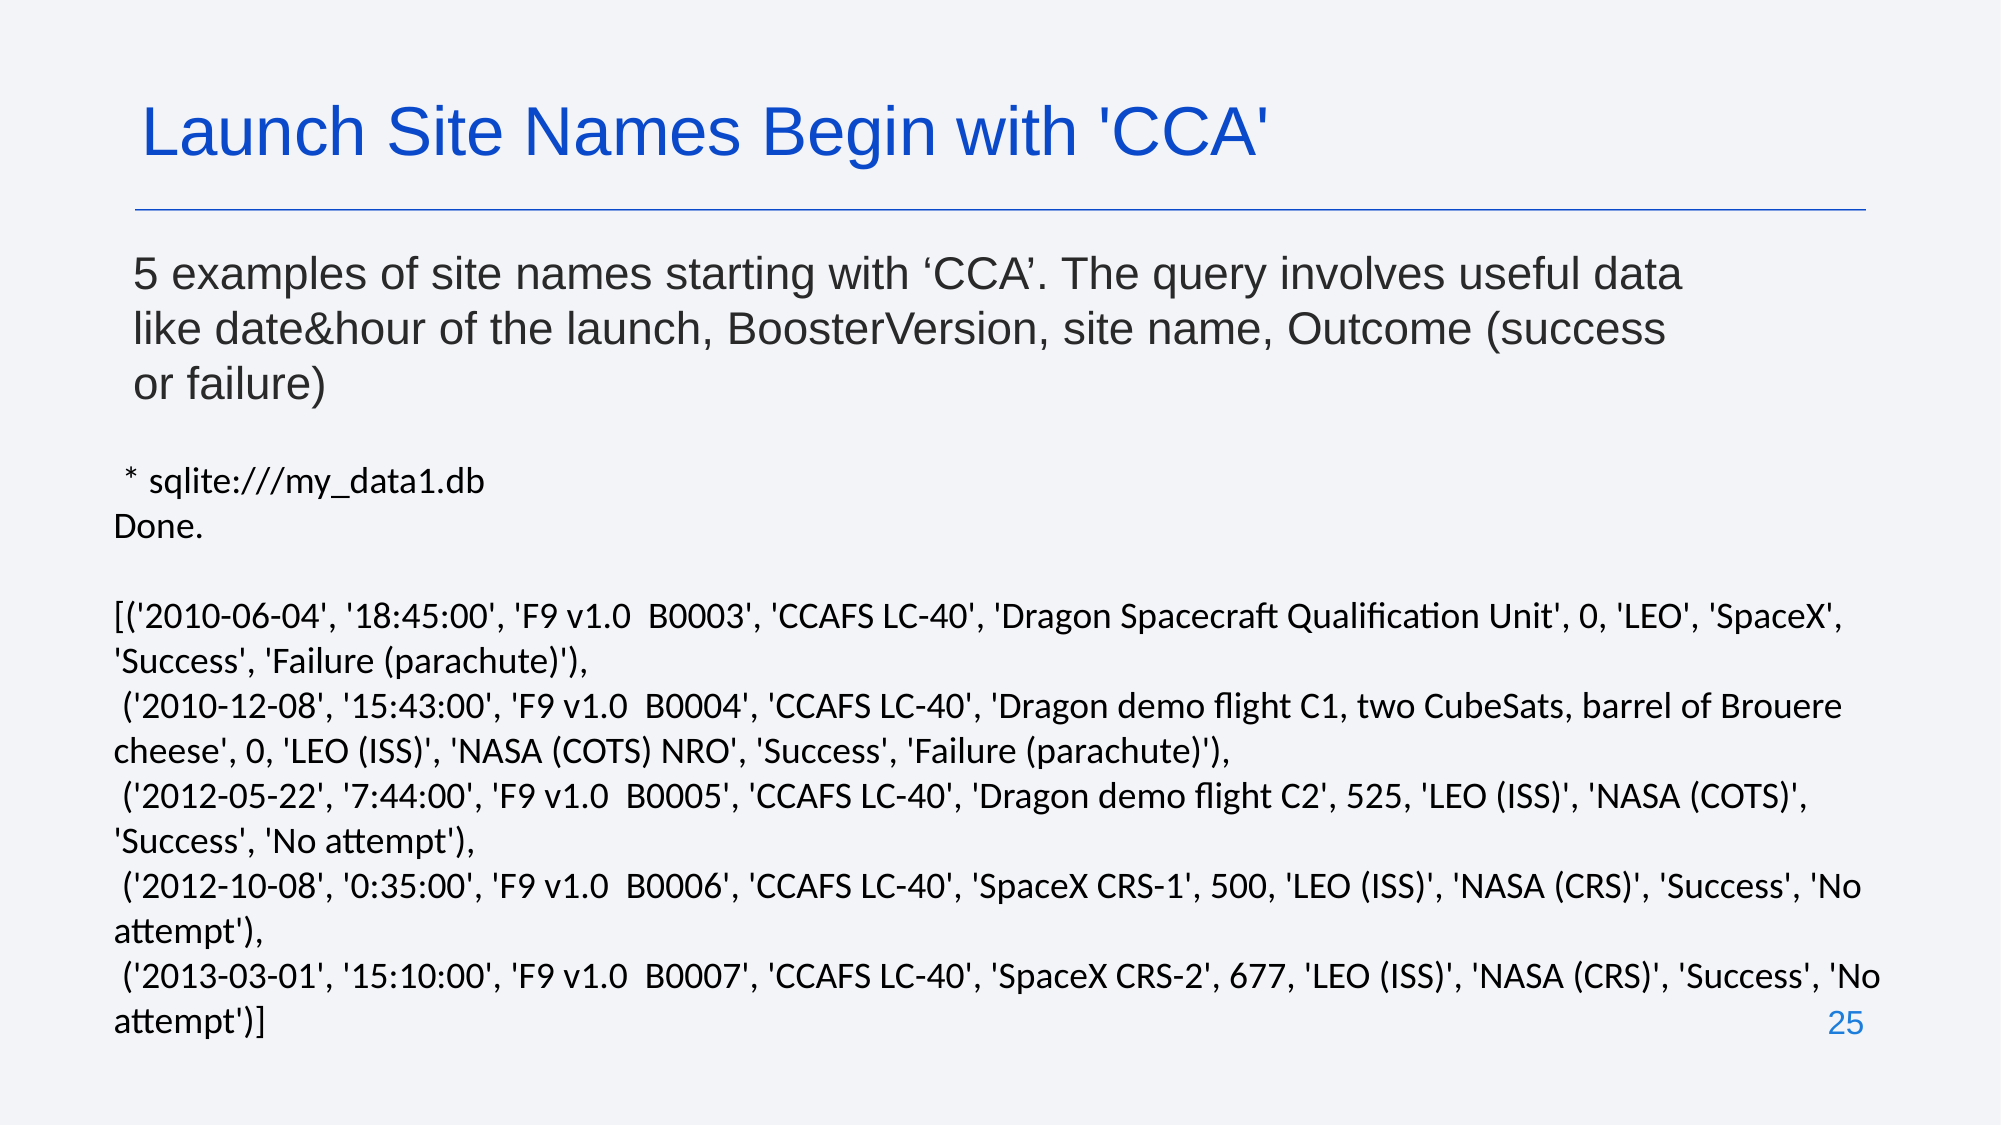

Launch Site Names Begin with 'CCA'
5 examples of site names starting with ‘CCA’. The query involves useful data like date&hour of the launch, BoosterVersion, site name, Outcome (success or failure)
 * sqlite:///my_data1.db
Done.

[('2010-06-04', '18:45:00', 'F9 v1.0  B0003', 'CCAFS LC-40', 'Dragon Spacecraft Qualification Unit', 0, 'LEO', 'SpaceX', 'Success', 'Failure (parachute)'),
 ('2010-12-08', '15:43:00', 'F9 v1.0  B0004', 'CCAFS LC-40', 'Dragon demo flight C1, two CubeSats, barrel of Brouere cheese', 0, 'LEO (ISS)', 'NASA (COTS) NRO', 'Success', 'Failure (parachute)'),
 ('2012-05-22', '7:44:00', 'F9 v1.0  B0005', 'CCAFS LC-40', 'Dragon demo flight C2', 525, 'LEO (ISS)', 'NASA (COTS)', 'Success', 'No attempt'),
 ('2012-10-08', '0:35:00', 'F9 v1.0  B0006', 'CCAFS LC-40', 'SpaceX CRS-1', 500, 'LEO (ISS)', 'NASA (CRS)', 'Success', 'No attempt'),
 ('2013-03-01', '15:10:00', 'F9 v1.0  B0007', 'CCAFS LC-40', 'SpaceX CRS-2', 677, 'LEO (ISS)', 'NASA (CRS)', 'Success', 'No attempt')]
25